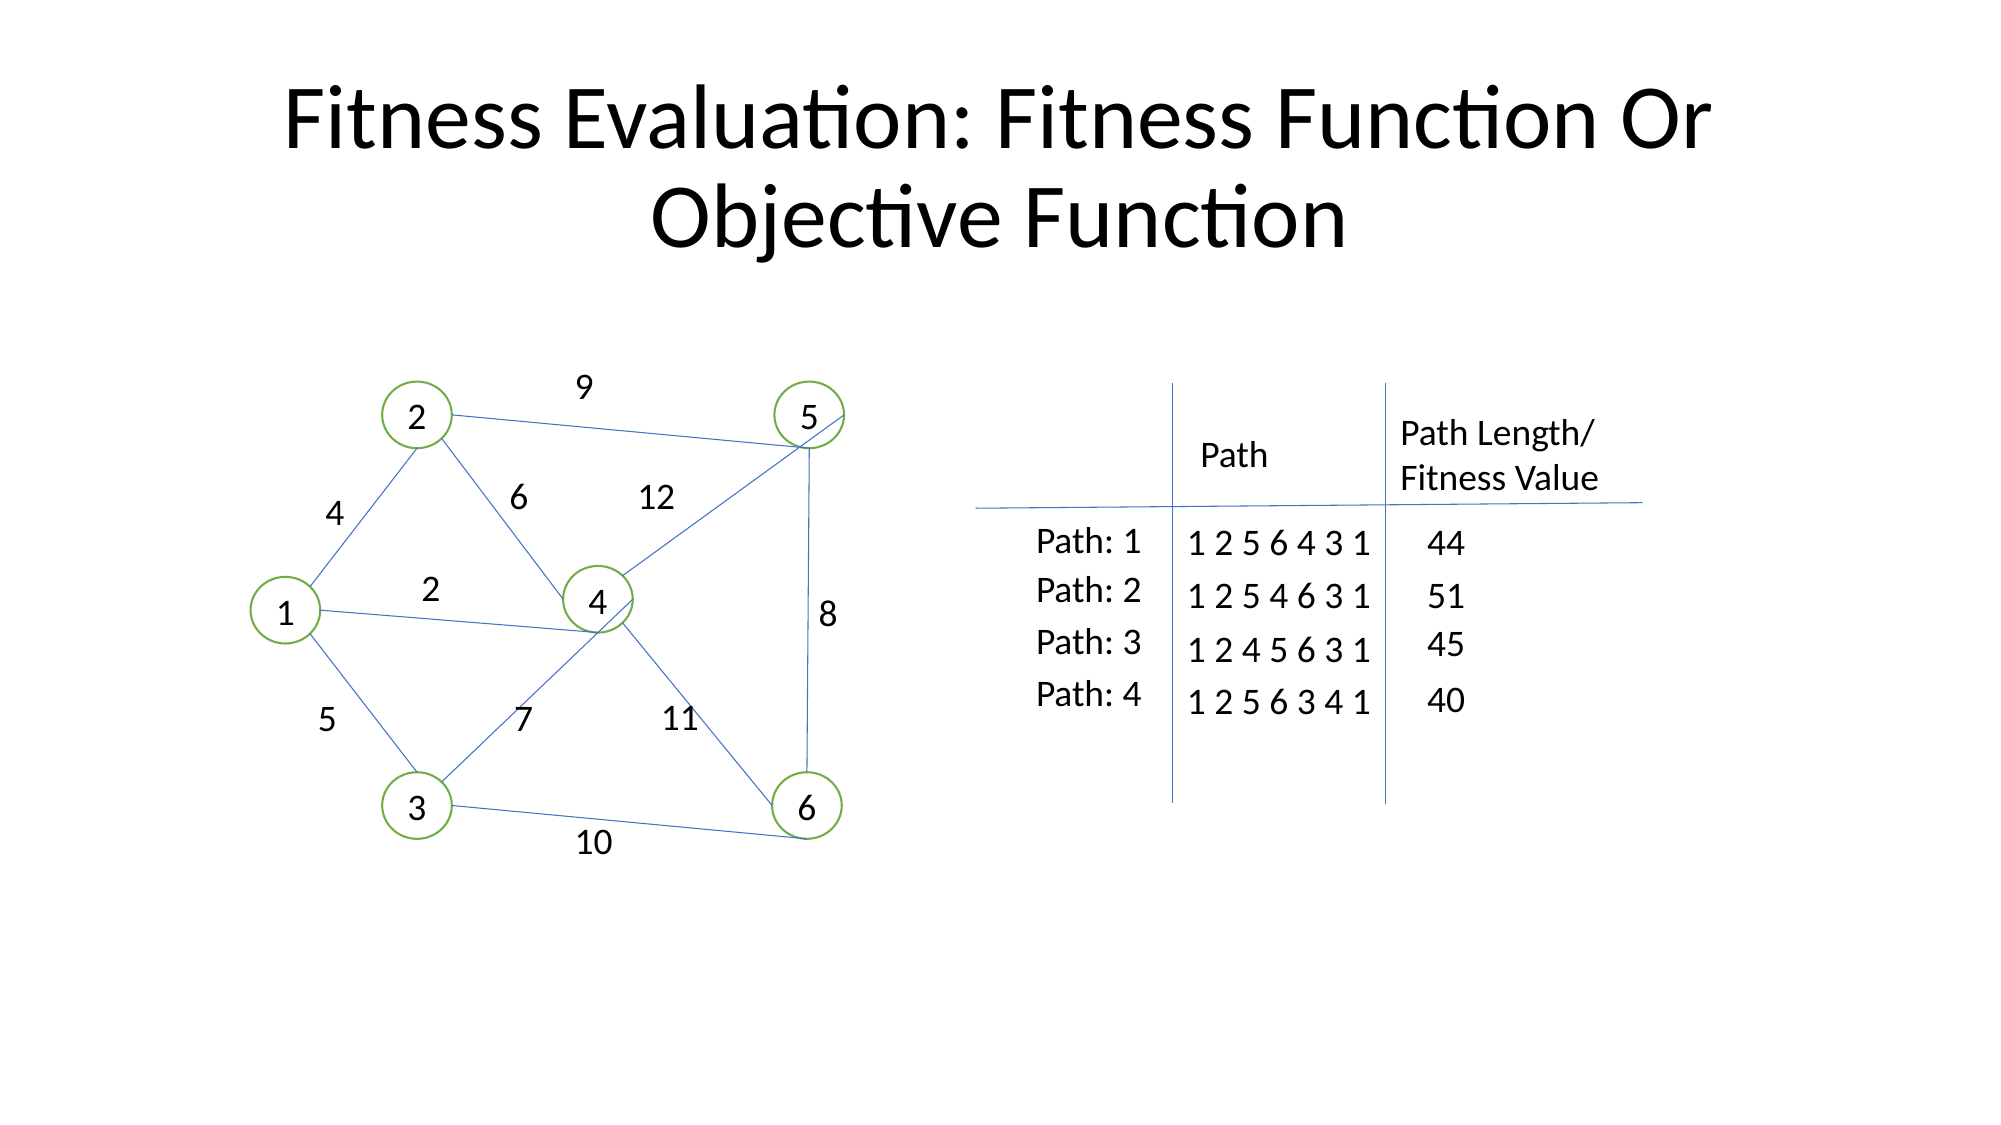

# Fitness Evaluation: Fitness Function Or Objective Function

9
2
3
5
6
4
1
Path Length/
Fitness Value
Path
Path: 1
Path: 2
Path: 3
Path: 4
1 2 5 6 4 3 1
44
1 2 5 4 6 3 1
51
45
1 2 4 5 6 3 1
40
1 2 5 6 3 4 1
6
12
4
2
8
11
7
5
10